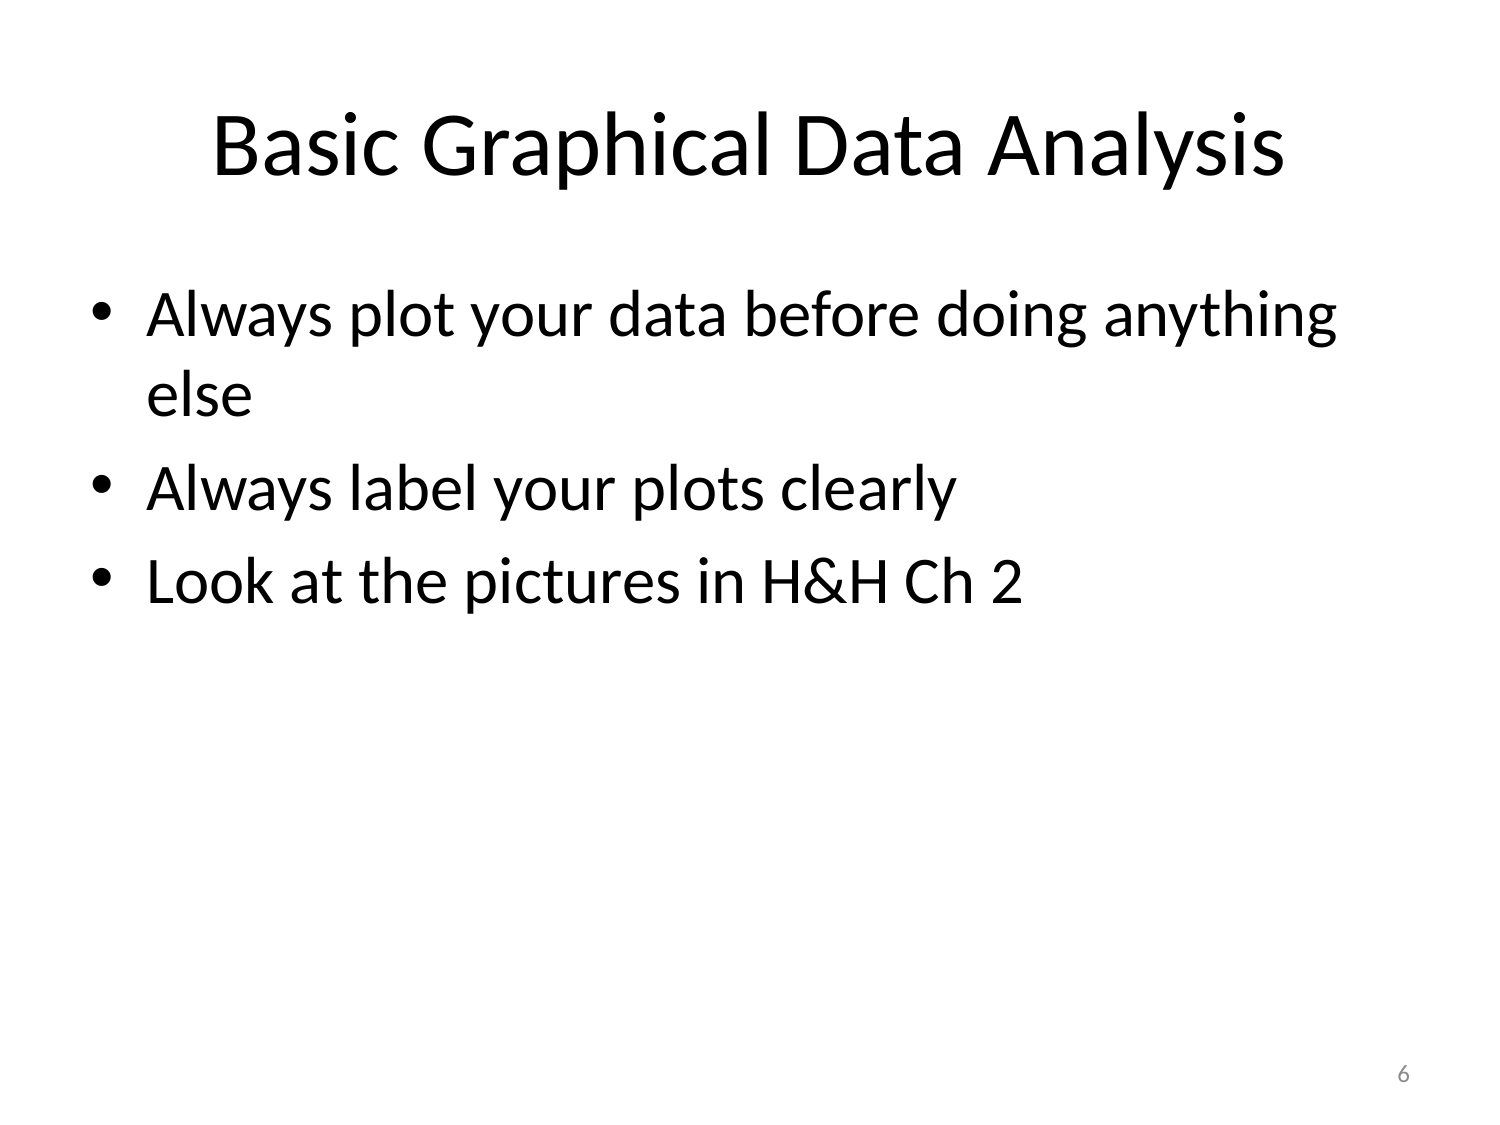

# Basic Graphical Data Analysis
Always plot your data before doing anything else
Always label your plots clearly
Look at the pictures in H&H Ch 2
6